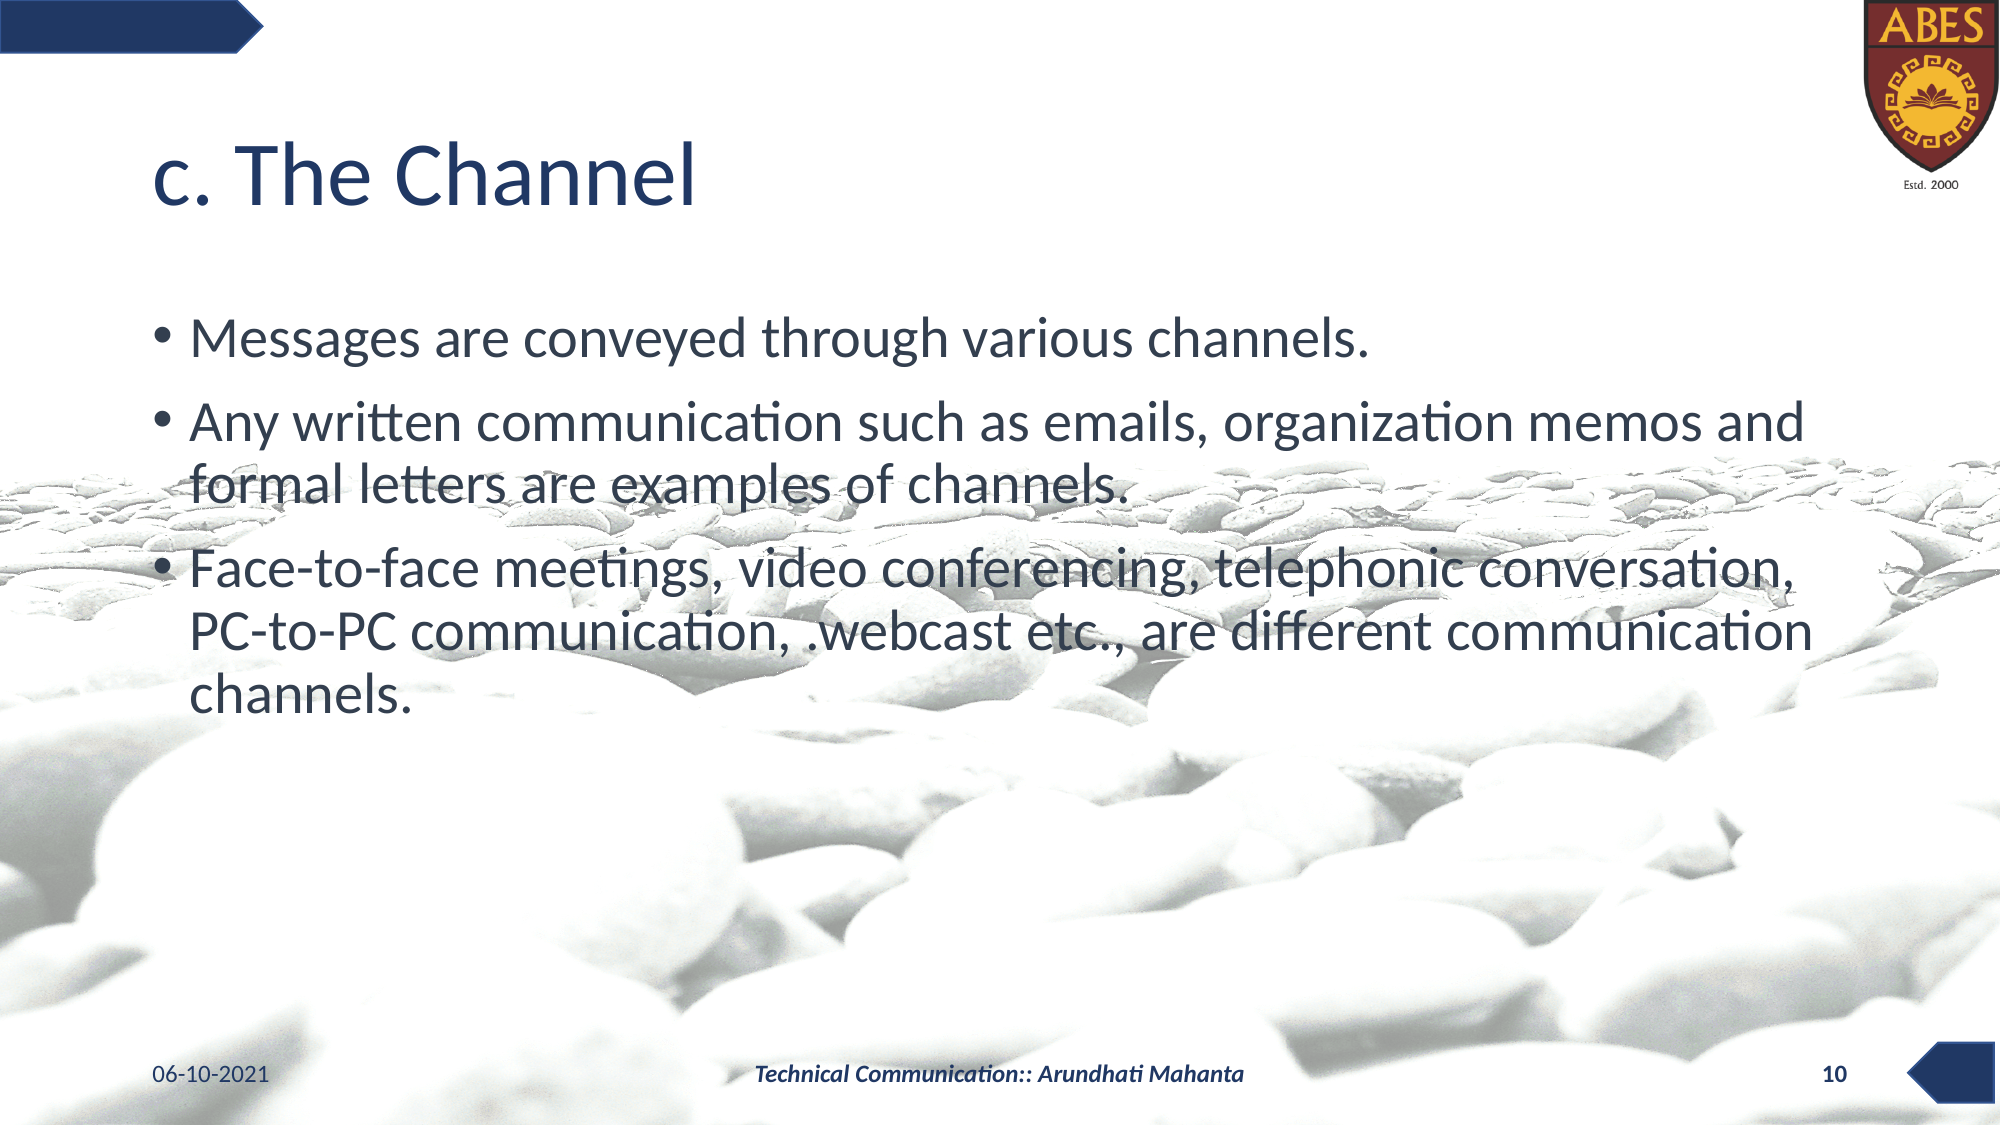

# c. The Channel
Messages are conveyed through various channels.
Any written communi­cation such as emails, organization memos and formal letters are examples of channels.
Face-to-face meetings, video conferencing, telephonic conversa­tion, PC-to-PC communication, .webcast etc., are different communication channels.

06-10-2021
Technical Communication:: Arundhati Mahanta
10